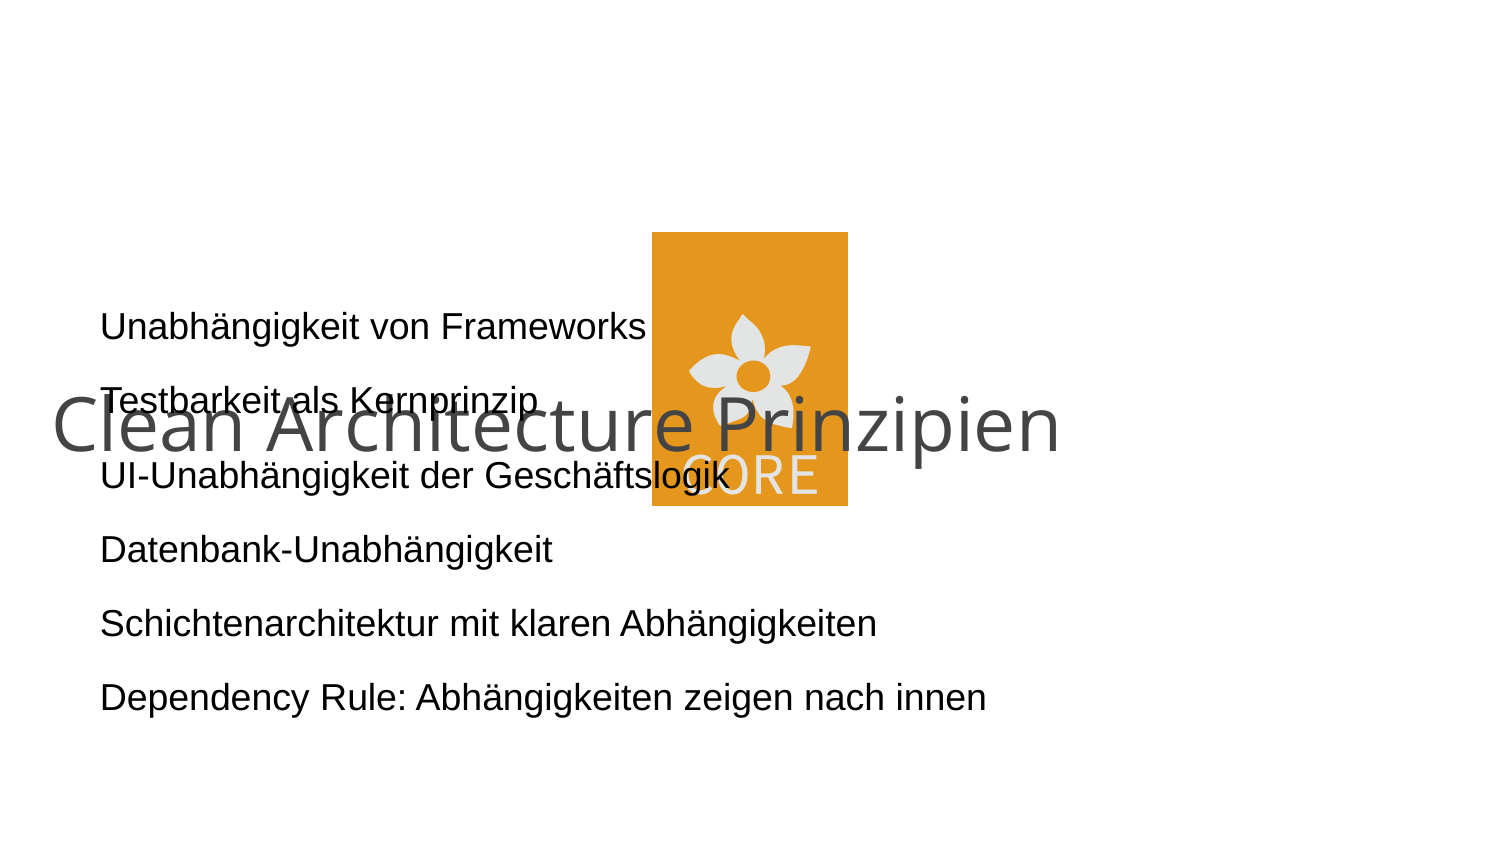

# Clean Architecture Prinzipien

Unabhängigkeit von Frameworks
Testbarkeit als Kernprinzip
UI-Unabhängigkeit der Geschäftslogik
Datenbank-Unabhängigkeit
Schichtenarchitektur mit klaren Abhängigkeiten
Dependency Rule: Abhängigkeiten zeigen nach innen